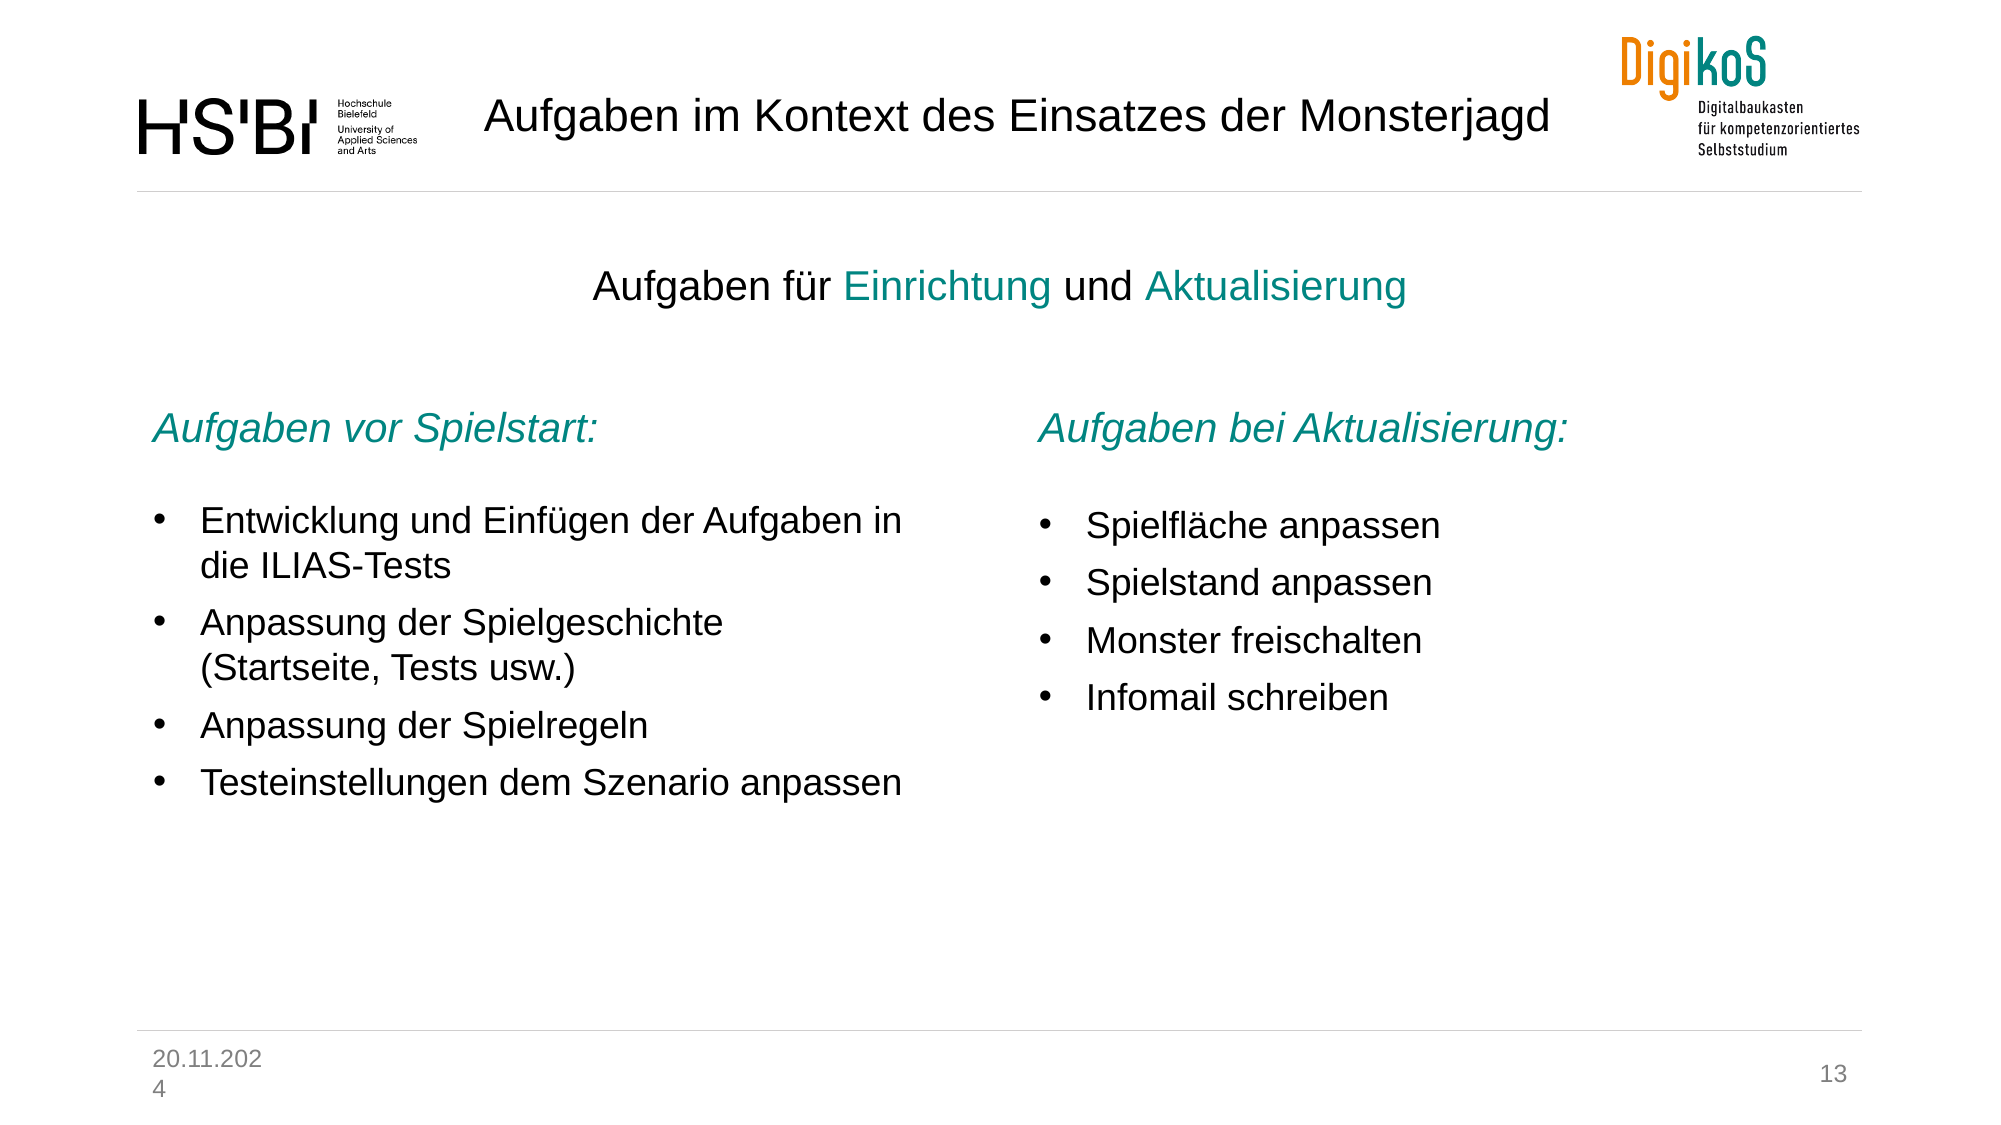

Aufgaben im Kontext des Einsatzes der Monsterjagd
Aufgaben für Einrichtung und Aktualisierung

Aufgaben vor Spielstart:

Entwicklung und Einfügen der Aufgaben in die ILIAS-Tests
Anpassung der Spielgeschichte (Startseite, Tests usw.)
Anpassung der Spielregeln
Testeinstellungen dem Szenario anpassen

Aufgaben bei Aktualisierung:

Spielfläche anpassen
Spielstand anpassen
Monster freischalten
Infomail schreiben